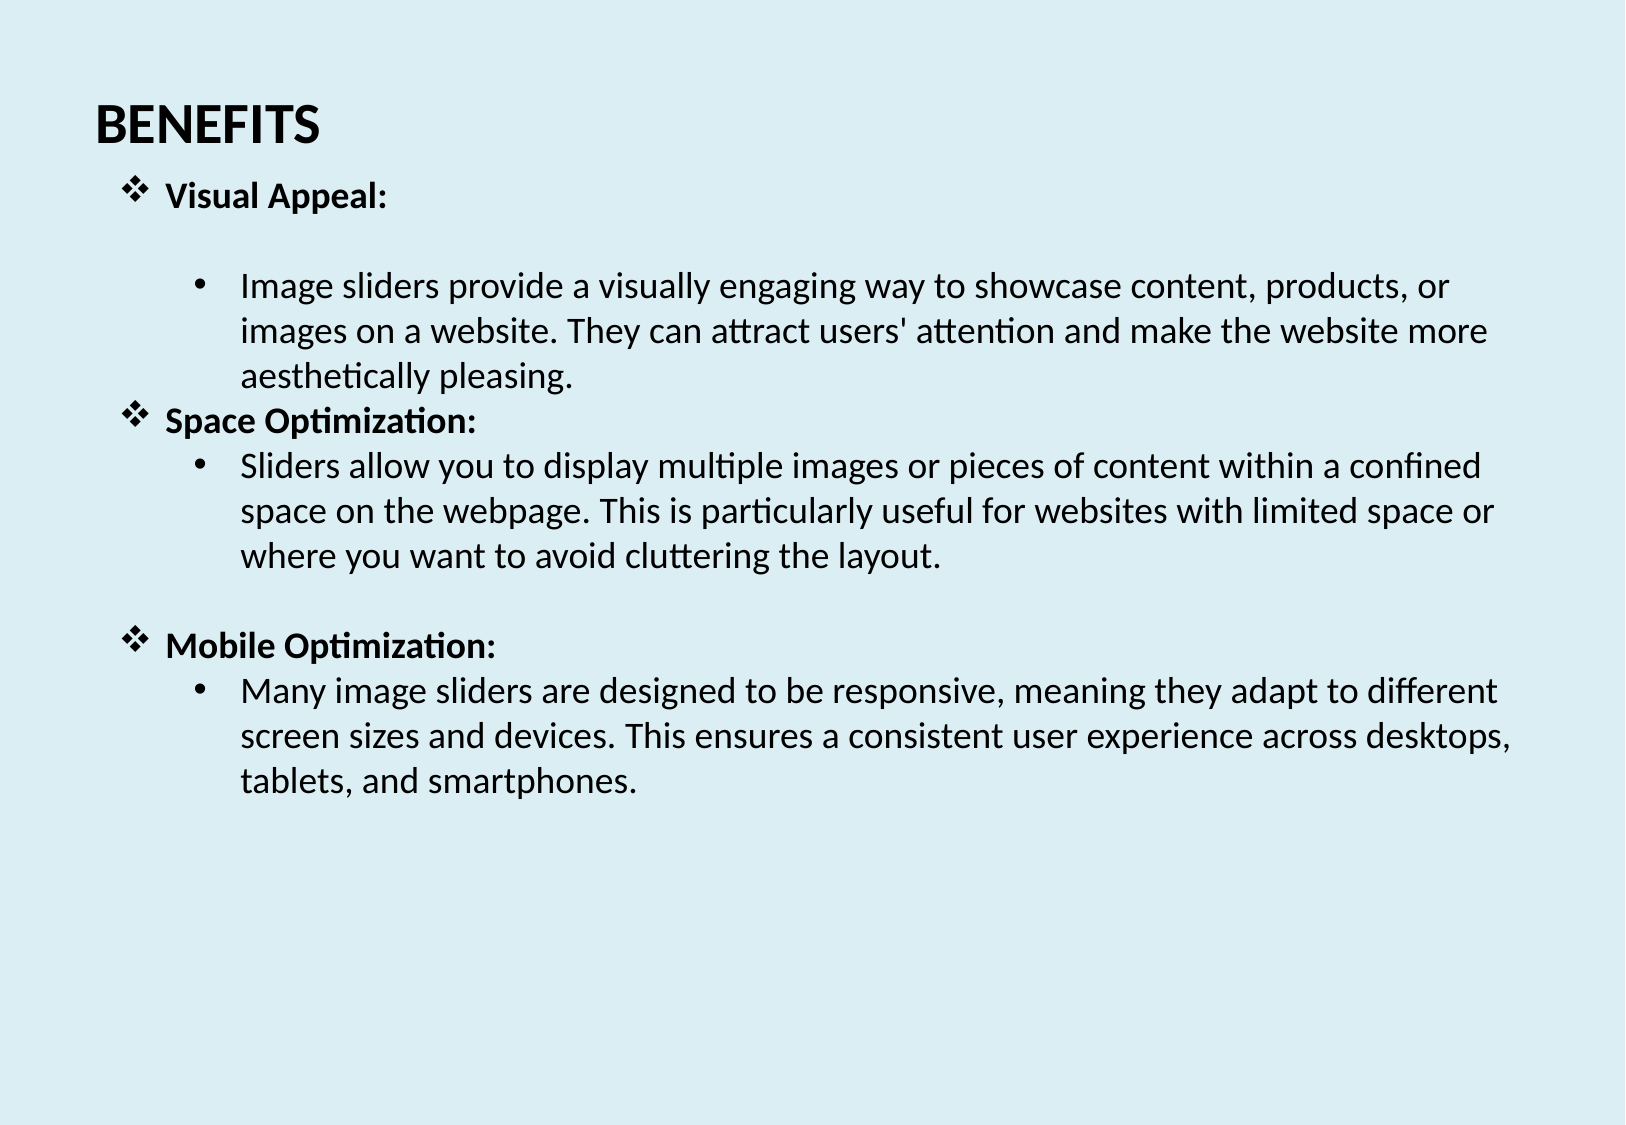

BENEFITS
Visual Appeal:

Image sliders provide a visually engaging way to showcase content, products, or images on a website. They can attract users' attention and make the website more aesthetically pleasing.
Space Optimization:
Sliders allow you to display multiple images or pieces of content within a confined space on the webpage. This is particularly useful for websites with limited space or where you want to avoid cluttering the layout.

Mobile Optimization:
Many image sliders are designed to be responsive, meaning they adapt to different screen sizes and devices. This ensures a consistent user experience across desktops, tablets, and smartphones.